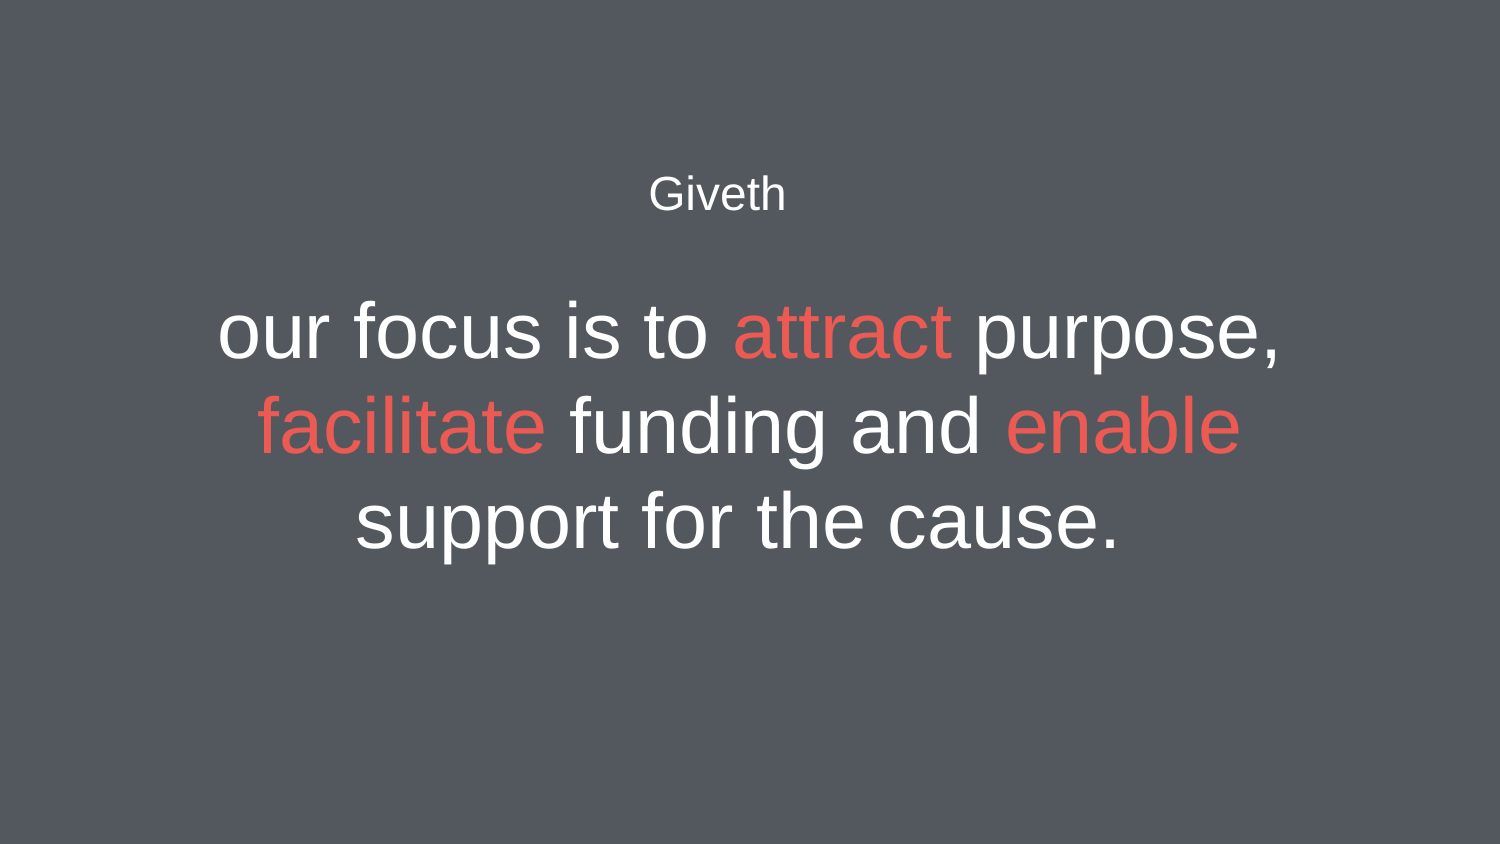

Giveth
# our focus is to attract purpose, facilitate funding and enable support for the cause.